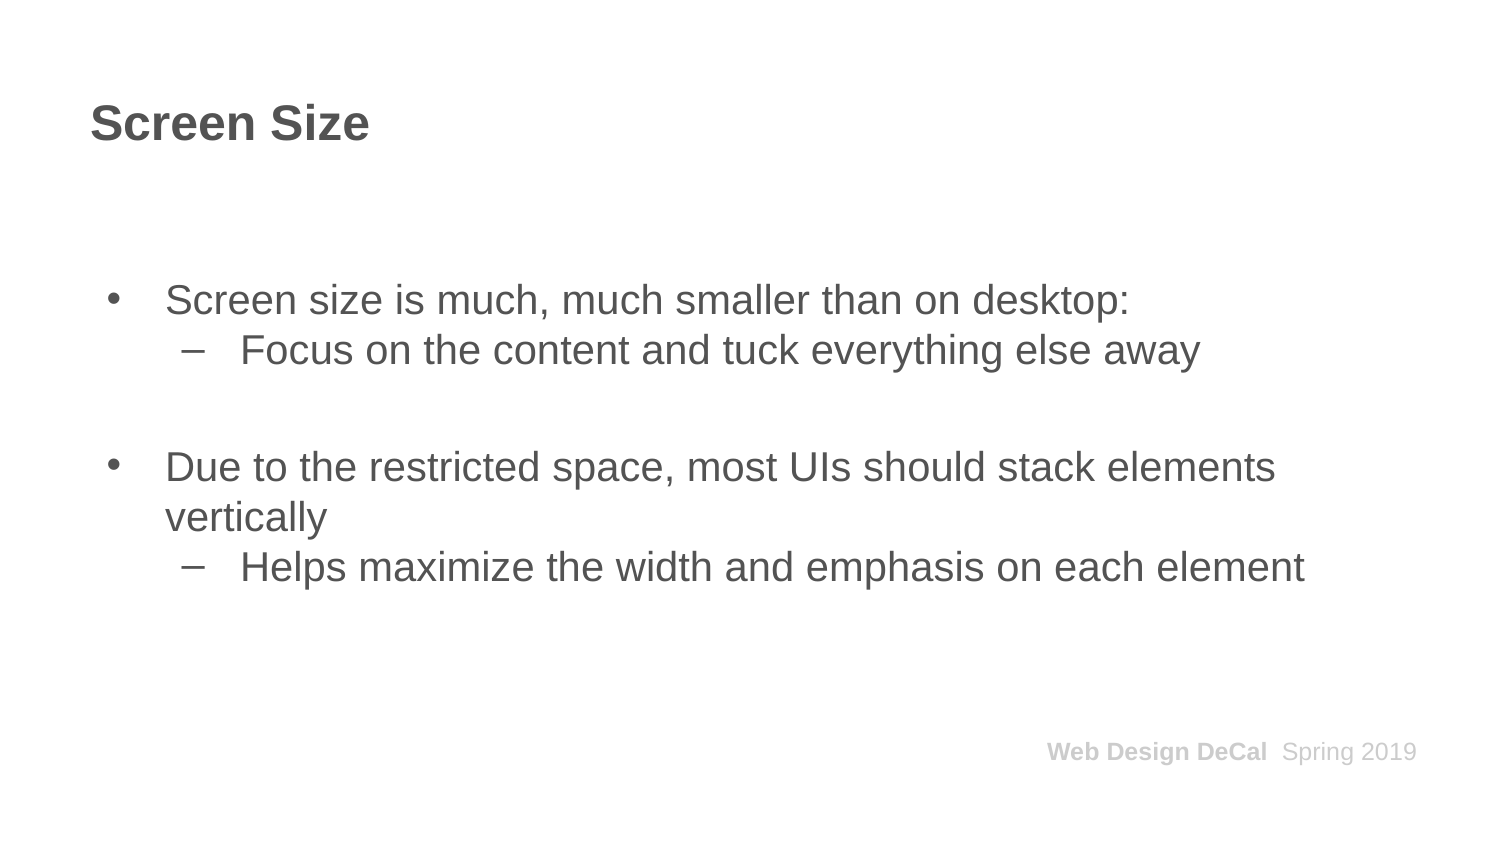

# Screen Size
Screen size is much, much smaller than on desktop:
Focus on the content and tuck everything else away

Due to the restricted space, most UIs should stack elements vertically
Helps maximize the width and emphasis on each element